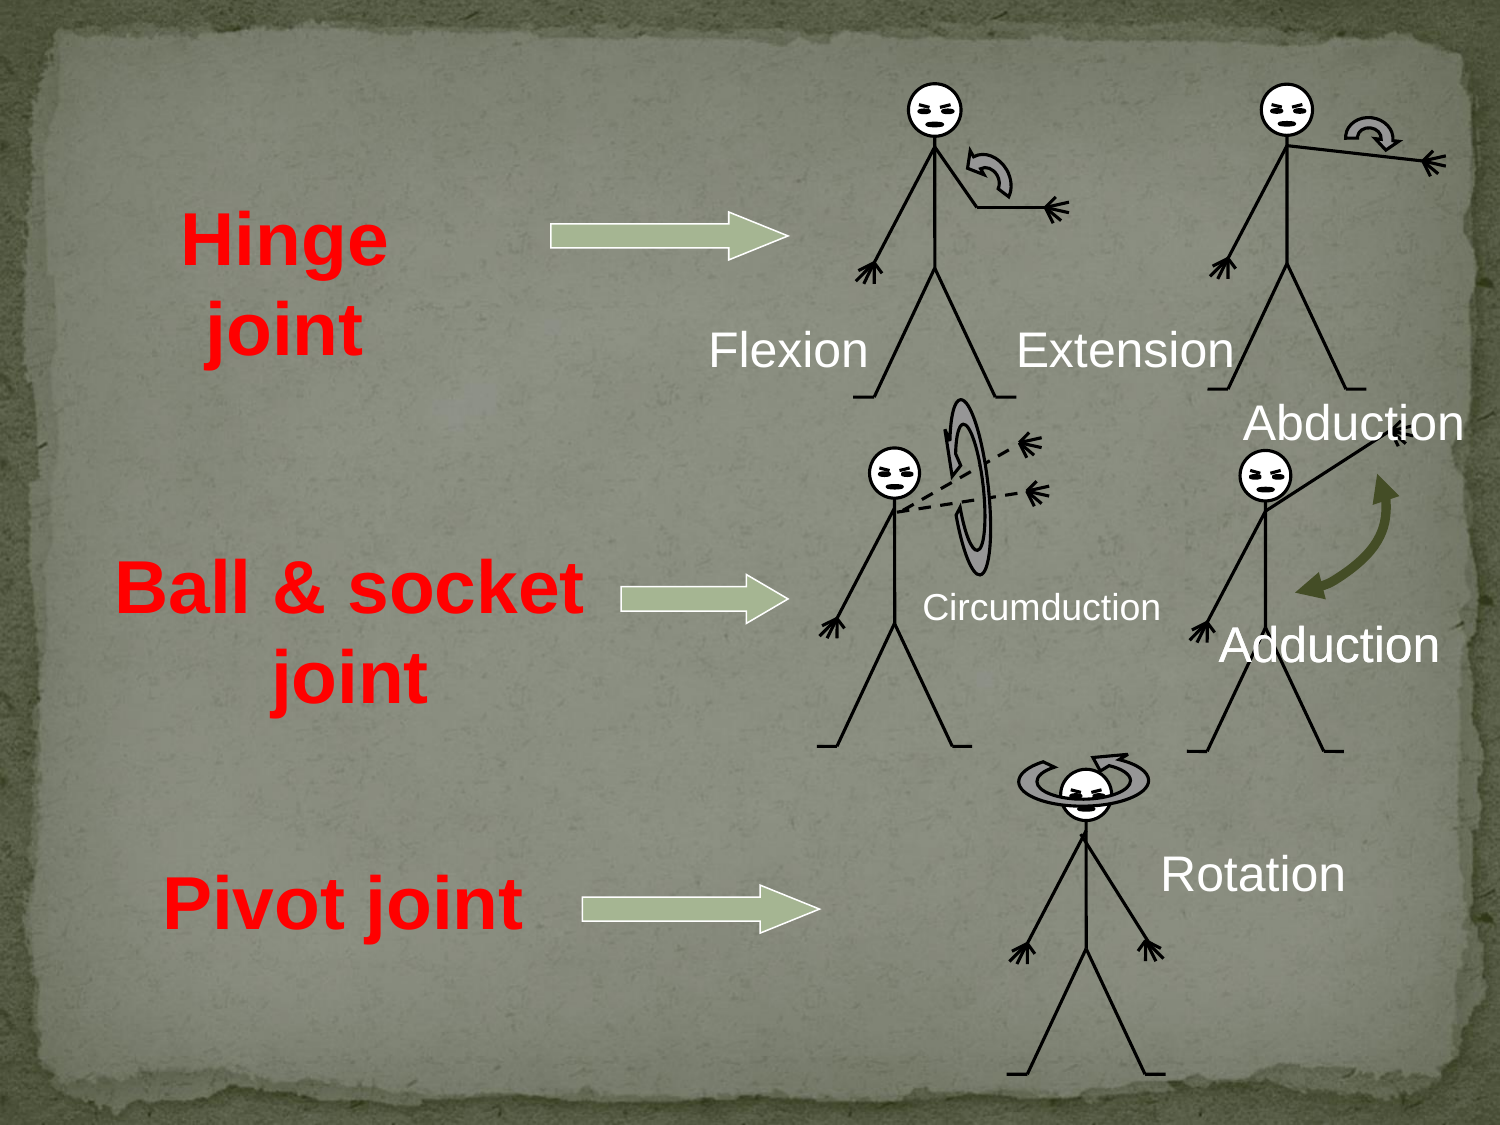

Hinge joint

Flexion
Extension
Abduction

Ball & socket joint

Circumduction
Adduction
Adduction

Rotation
Pivot joint